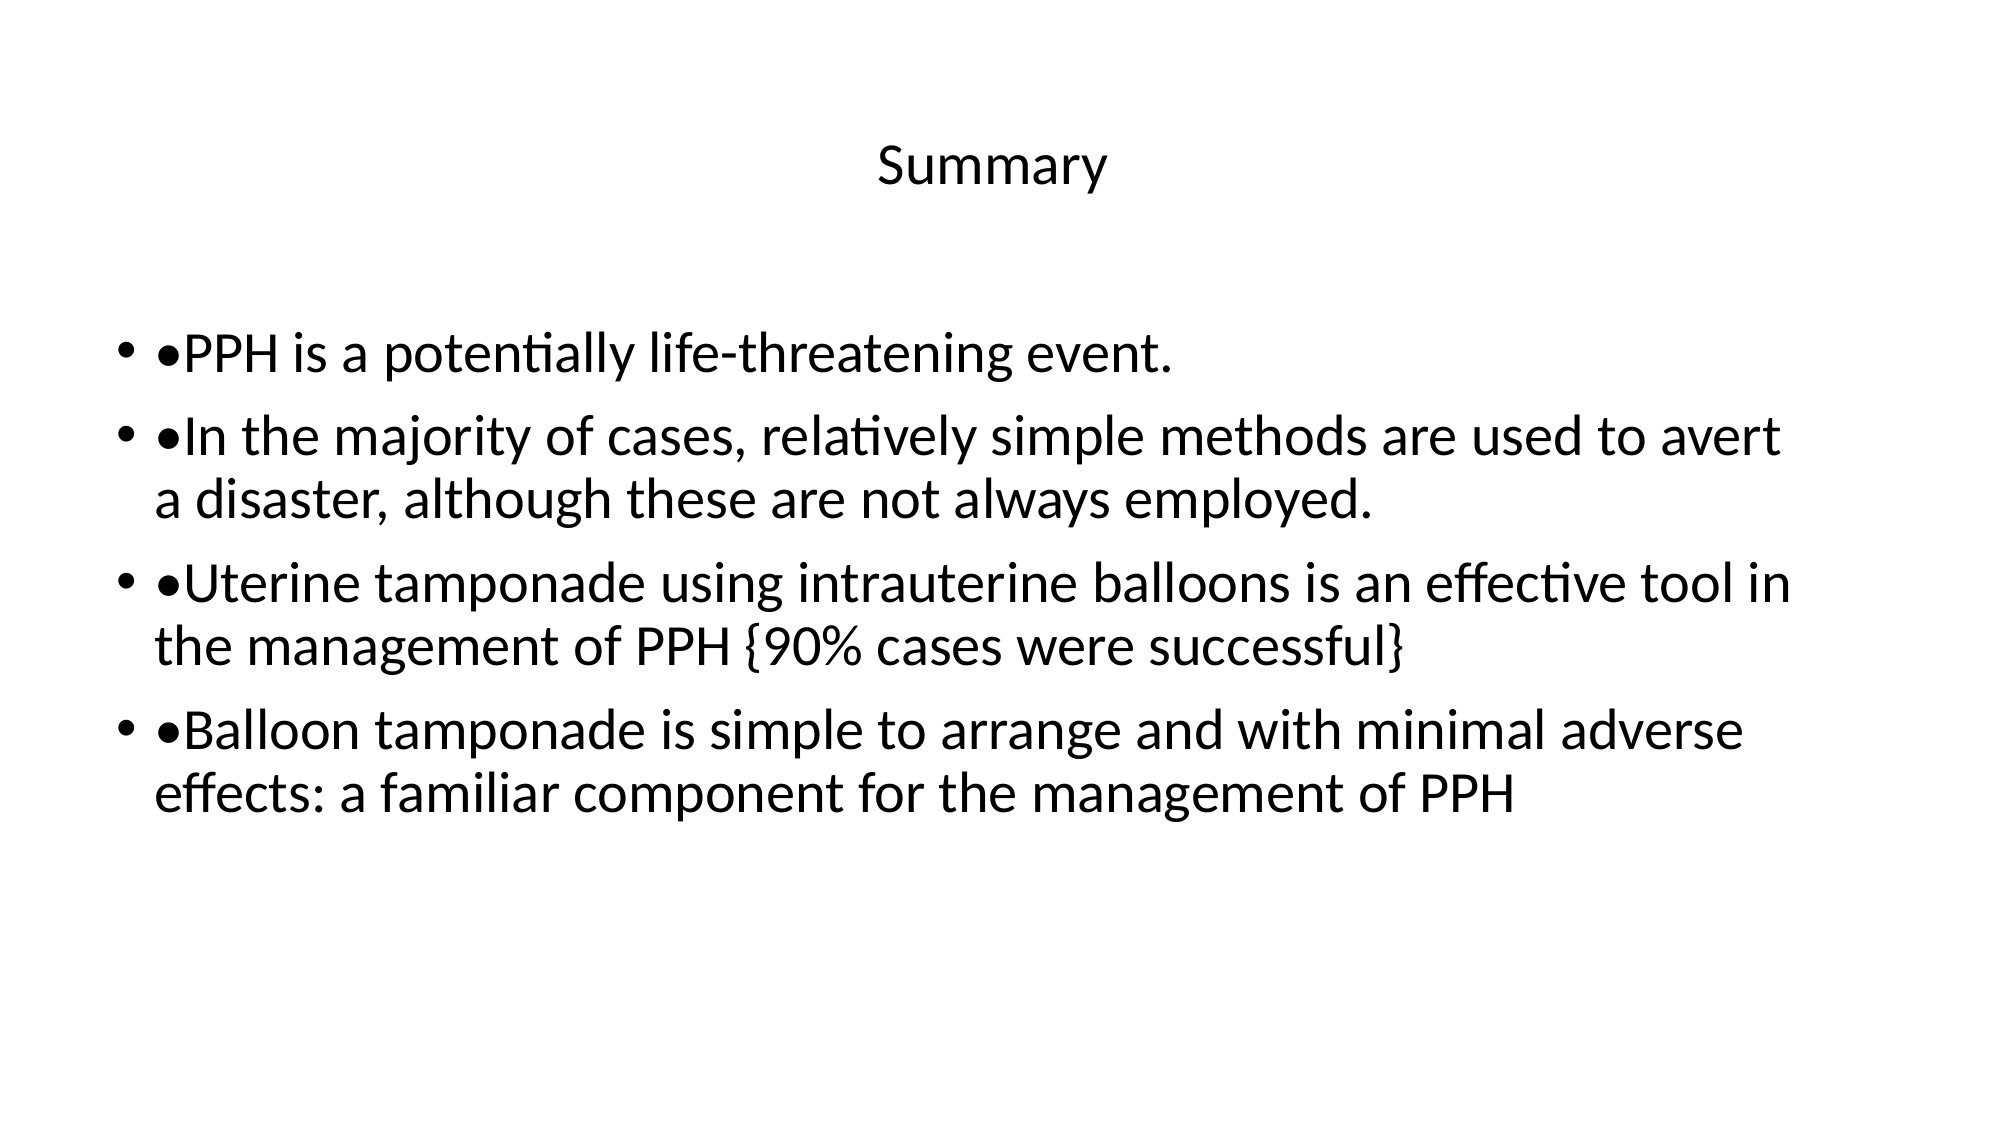

# Summary

•PPH is a potentially life-threatening event.
•In the majority of cases, relatively simple methods are used to avert a disaster, although these are not always employed.
•Uterine tamponade using intrauterine balloons is an effective tool in the management of PPH {90% cases were successful}
•Balloon tamponade is simple to arrange and with minimal adverse effects: a familiar component for the management of PPH